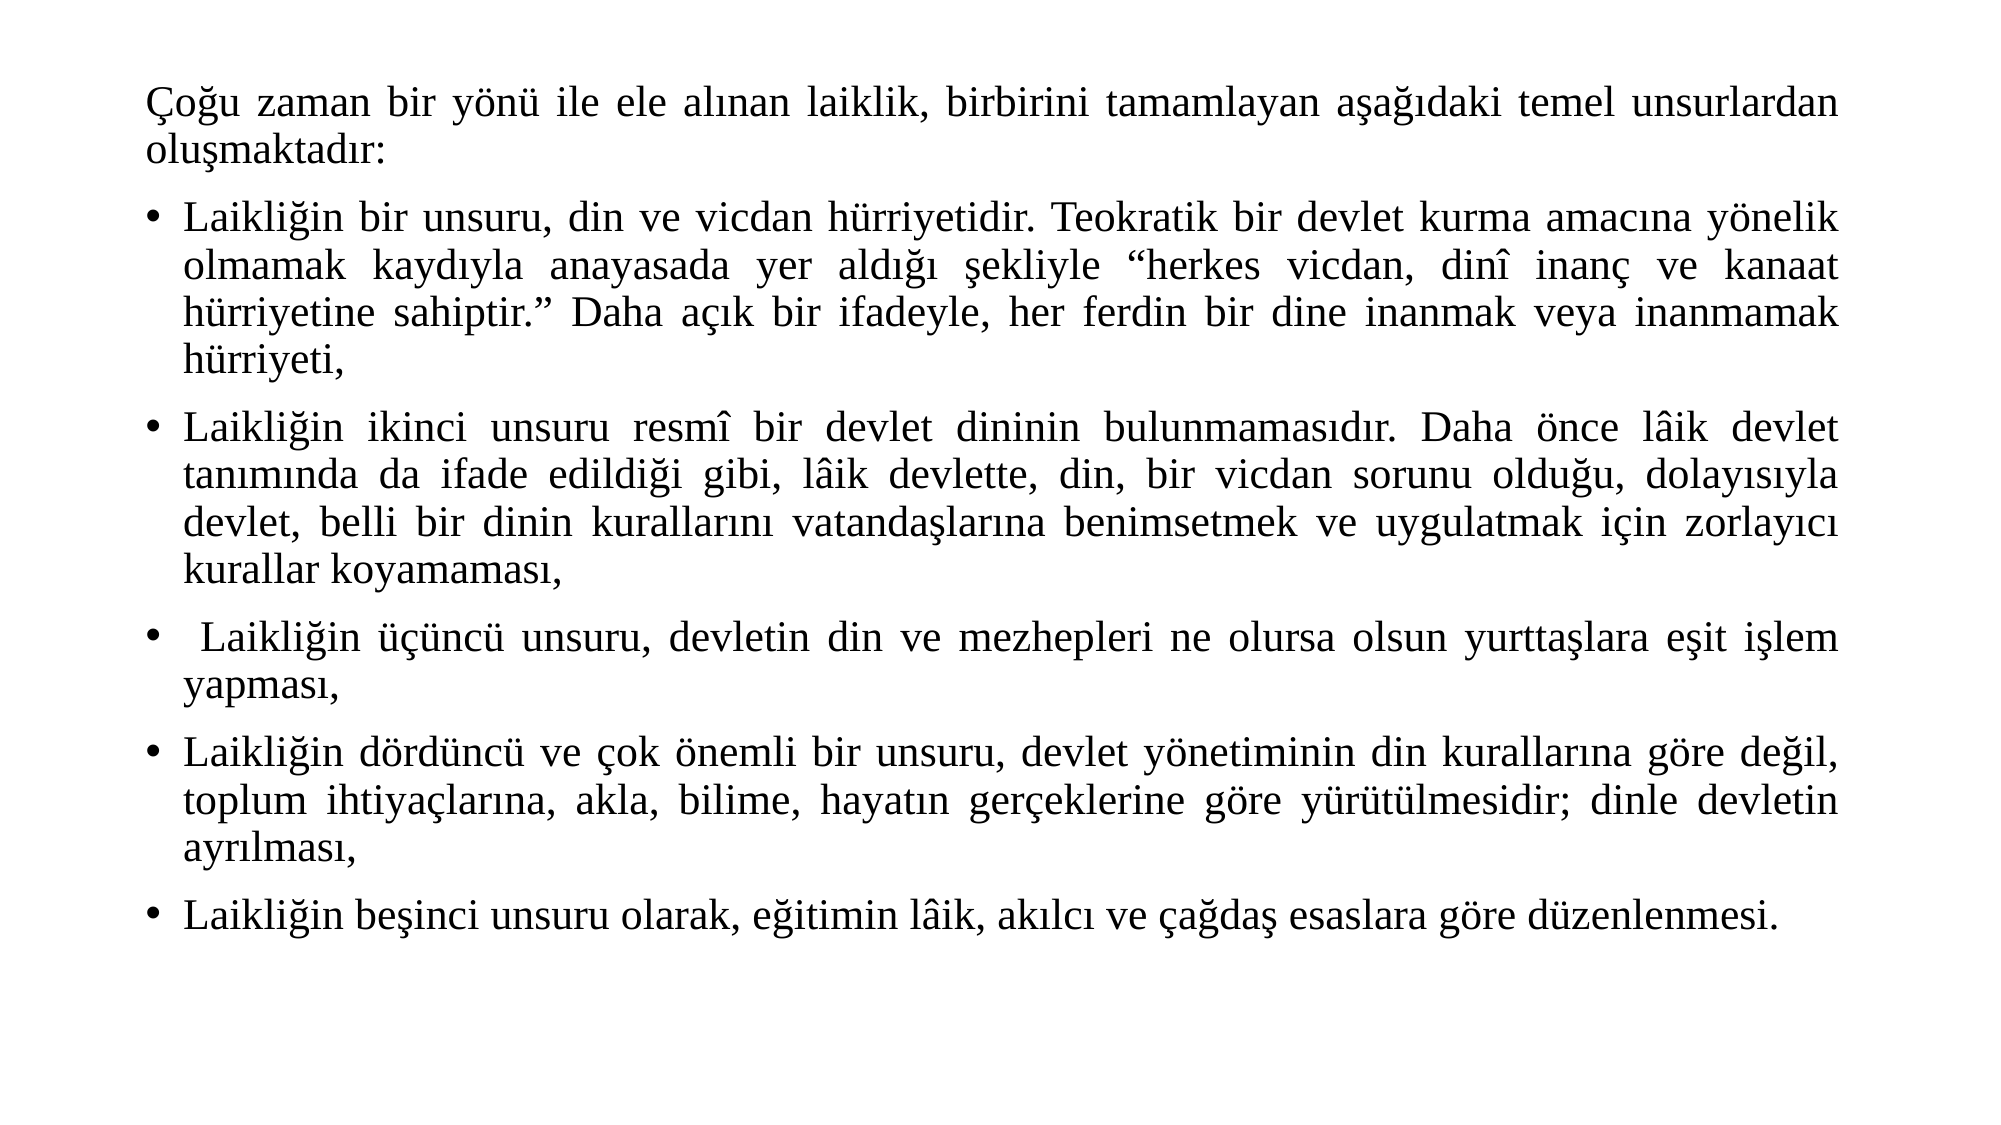

Çoğu zaman bir yönü ile ele alınan laiklik, birbirini tamamlayan aşağıdaki temel unsurlardan oluşmaktadır:
Laikliğin bir unsuru, din ve vicdan hürriyetidir. Teokratik bir devlet kurma amacına yönelik olmamak kaydıyla anayasada yer aldığı şekliyle “herkes vicdan, dinî inanç ve kanaat hürriyetine sahiptir.” Daha açık bir ifadeyle, her ferdin bir dine inanmak veya inanmamak hürriyeti,
Laikliğin ikinci unsuru resmî bir devlet dininin bulunmamasıdır. Daha önce lâik devlet tanımında da ifade edildiği gibi, lâik devlette, din, bir vicdan sorunu olduğu, dolayısıyla devlet, belli bir dinin kurallarını vatandaşlarına benimsetmek ve uygulatmak için zorlayıcı kurallar koyamaması,
 Laikliğin üçüncü unsuru, devletin din ve mezhepleri ne olursa olsun yurttaşlara eşit işlem yapması,
Laikliğin dördüncü ve çok önemli bir unsuru, devlet yönetiminin din kurallarına göre değil, toplum ihtiyaçlarına, akla, bilime, hayatın gerçeklerine göre yürütülmesidir; dinle devletin ayrılması,
Laikliğin beşinci unsuru olarak, eğitimin lâik, akılcı ve çağdaş esaslara göre düzenlenmesi.